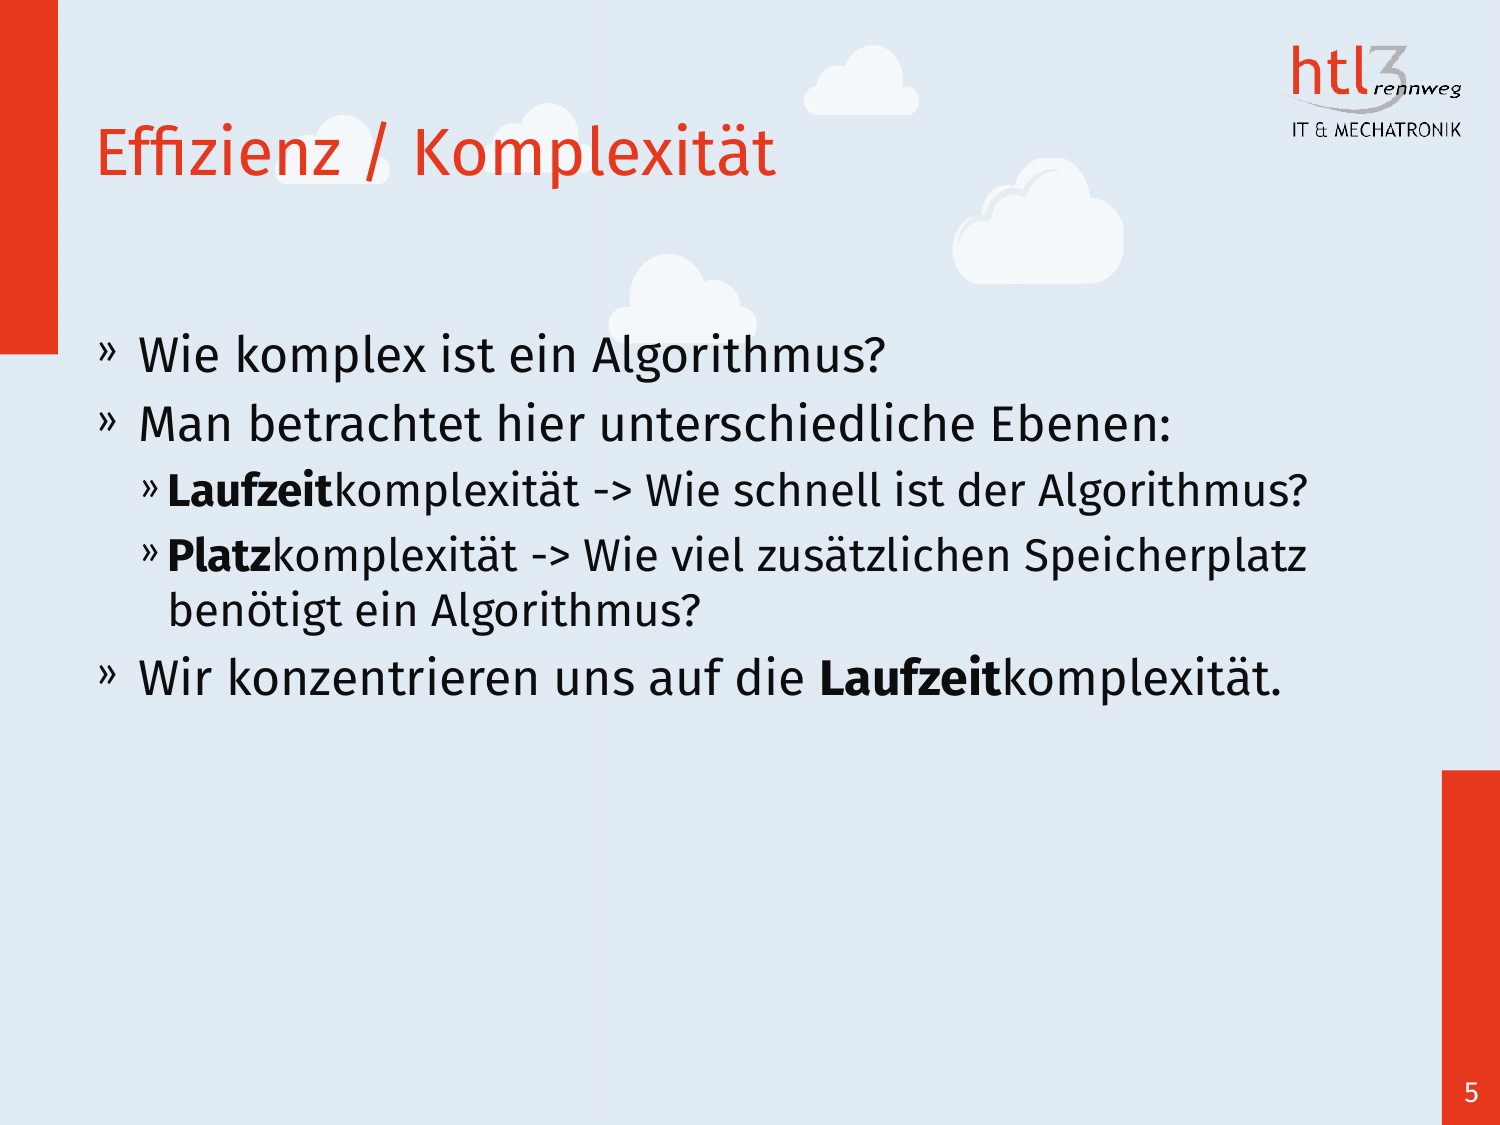

# Effizienz / Komplexität
Wie komplex ist ein Algorithmus?
Man betrachtet hier unterschiedliche Ebenen:
Laufzeitkomplexität -> Wie schnell ist der Algorithmus?
Platzkomplexität -> Wie viel zusätzlichen Speicherplatz benötigt ein Algorithmus?
Wir konzentrieren uns auf die Laufzeitkomplexität.